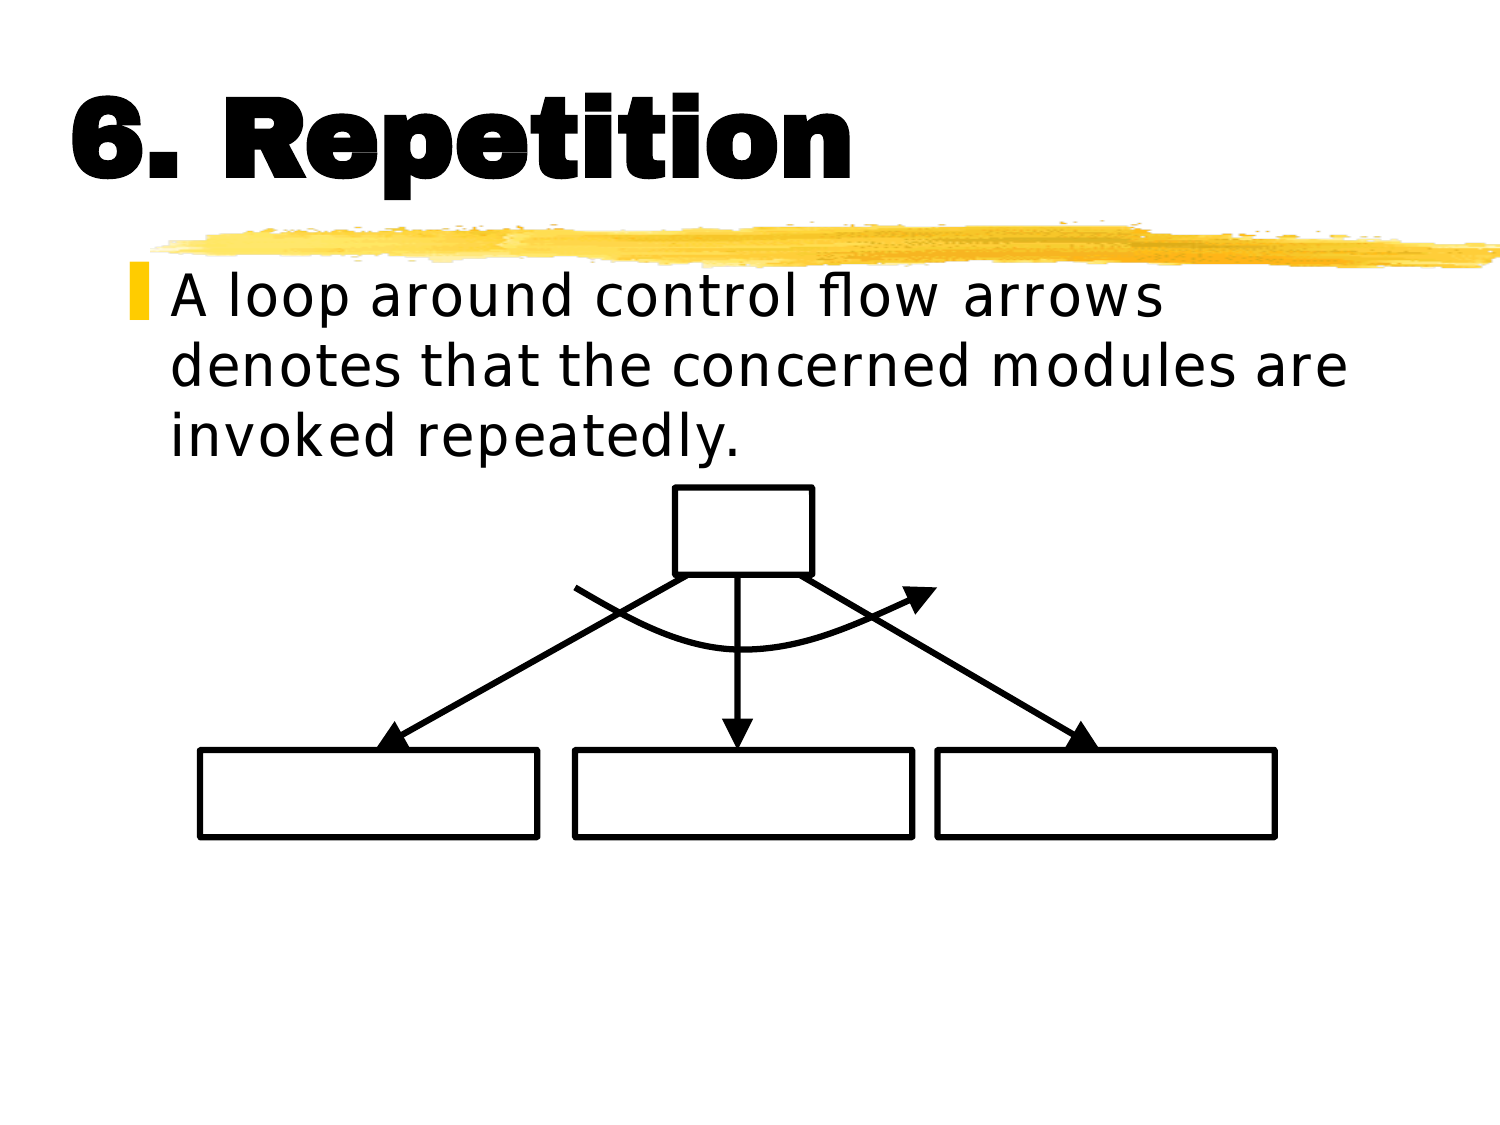

# 6. Repetition
A loop around control flow arrows denotes that the concerned modules are invoked repeatedly.